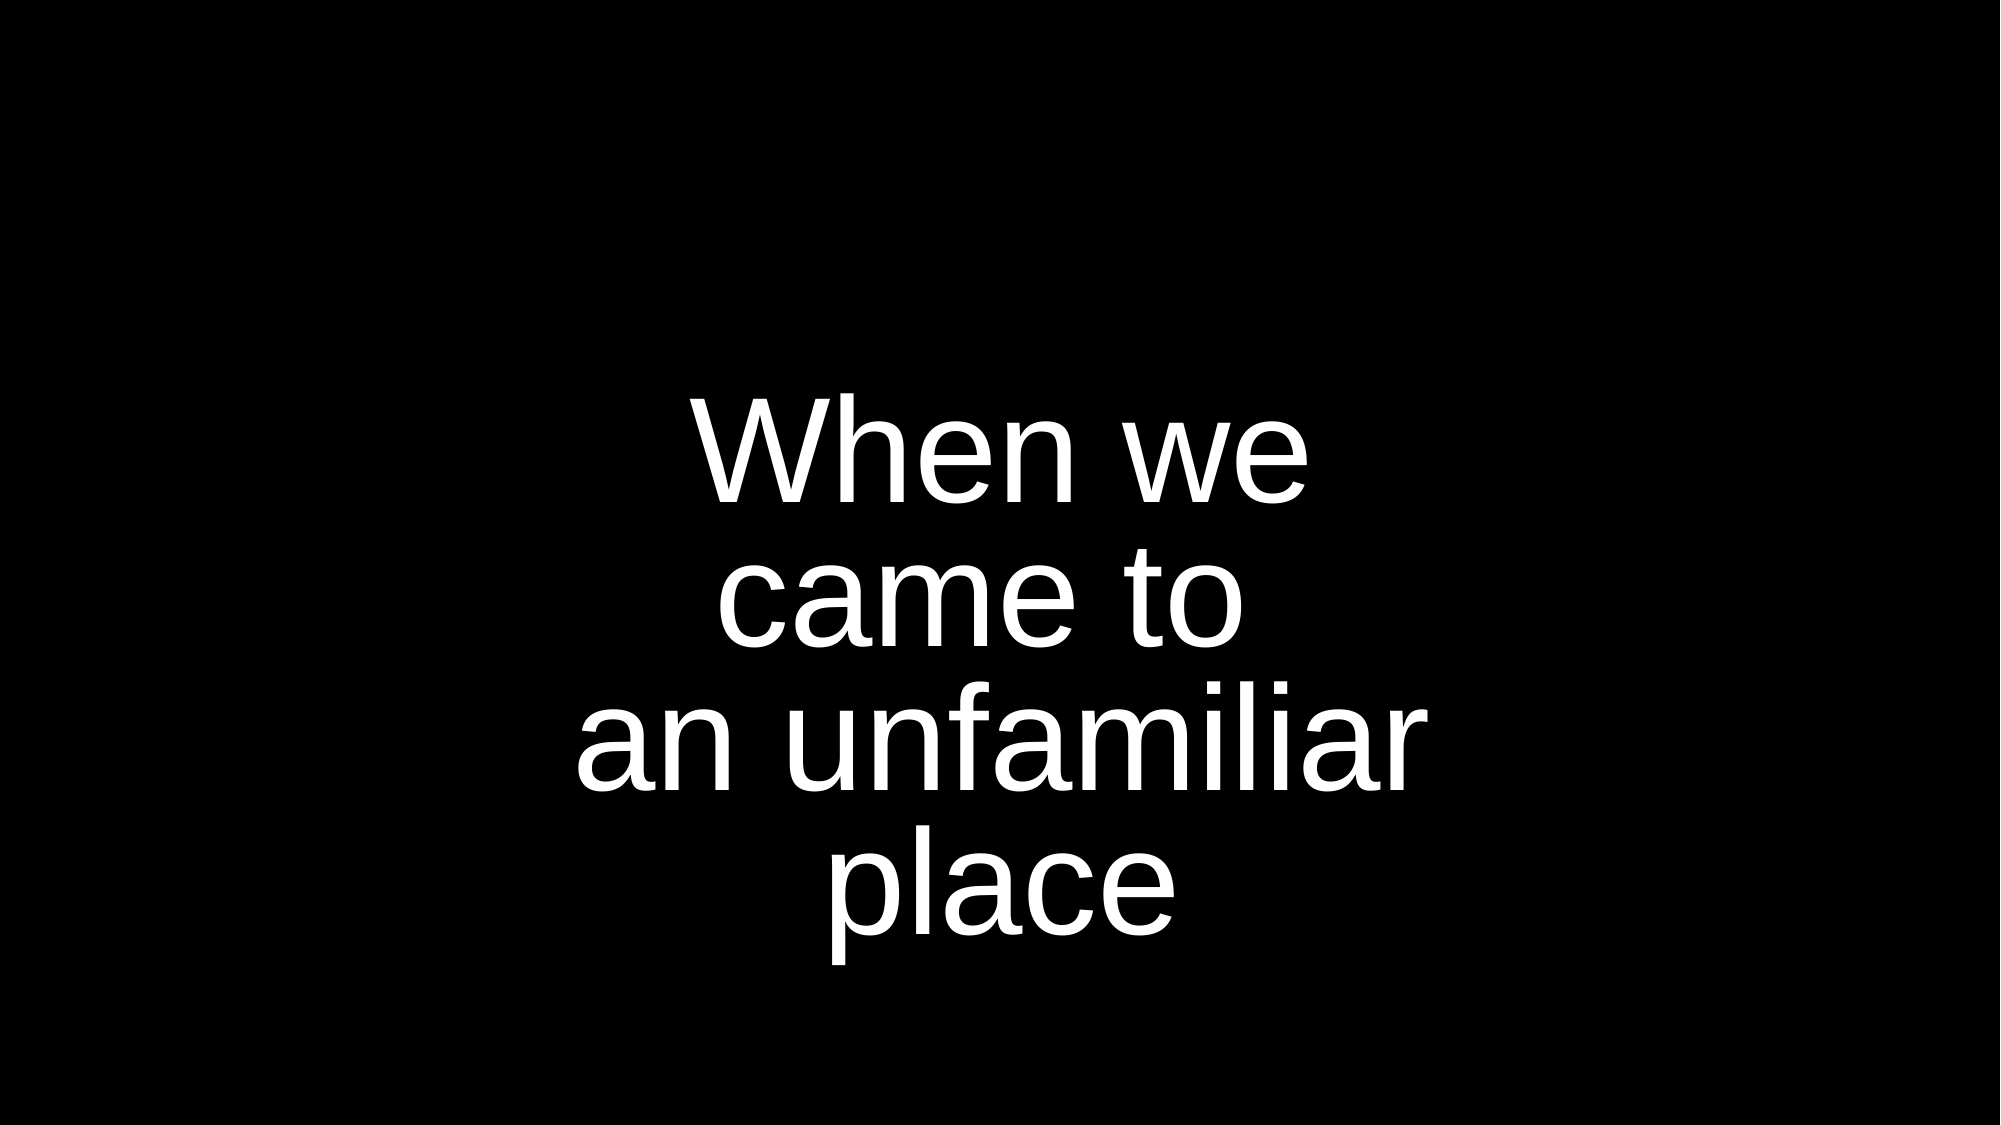

When we came to
an unfamiliar place